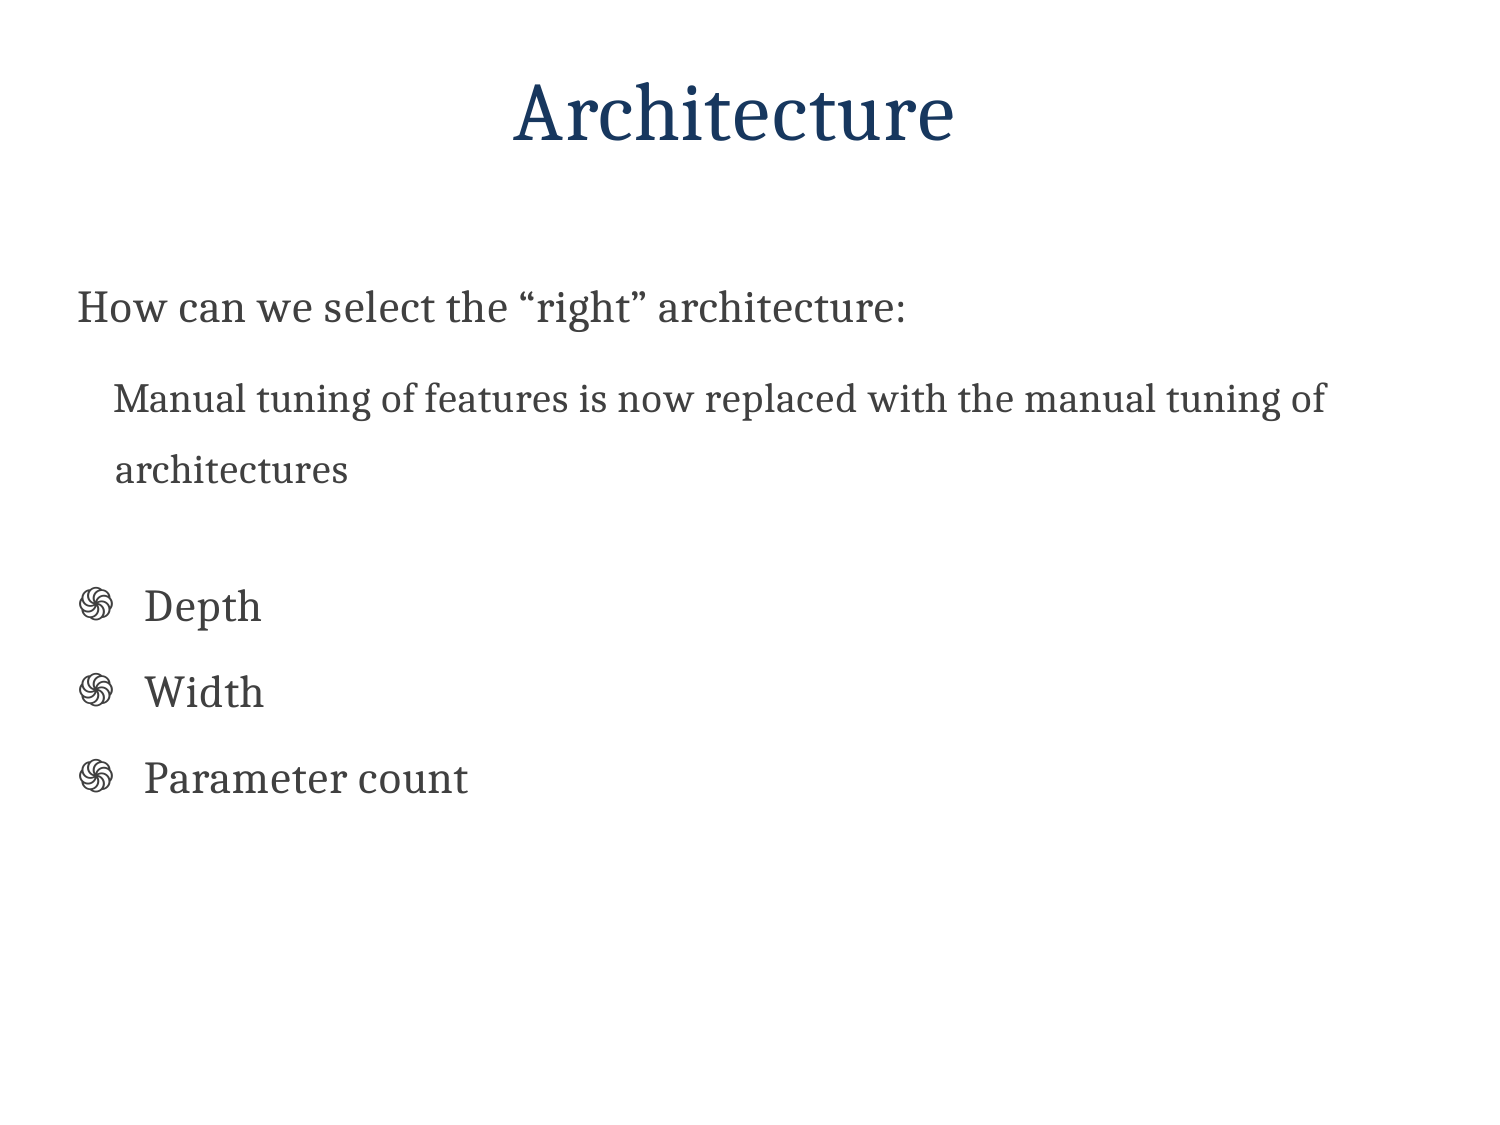

Architecture
How can we select the “right” architecture:
Manual tuning of features is now replaced with the manual tuning of architectures
 Depth
 Width
 Parameter count